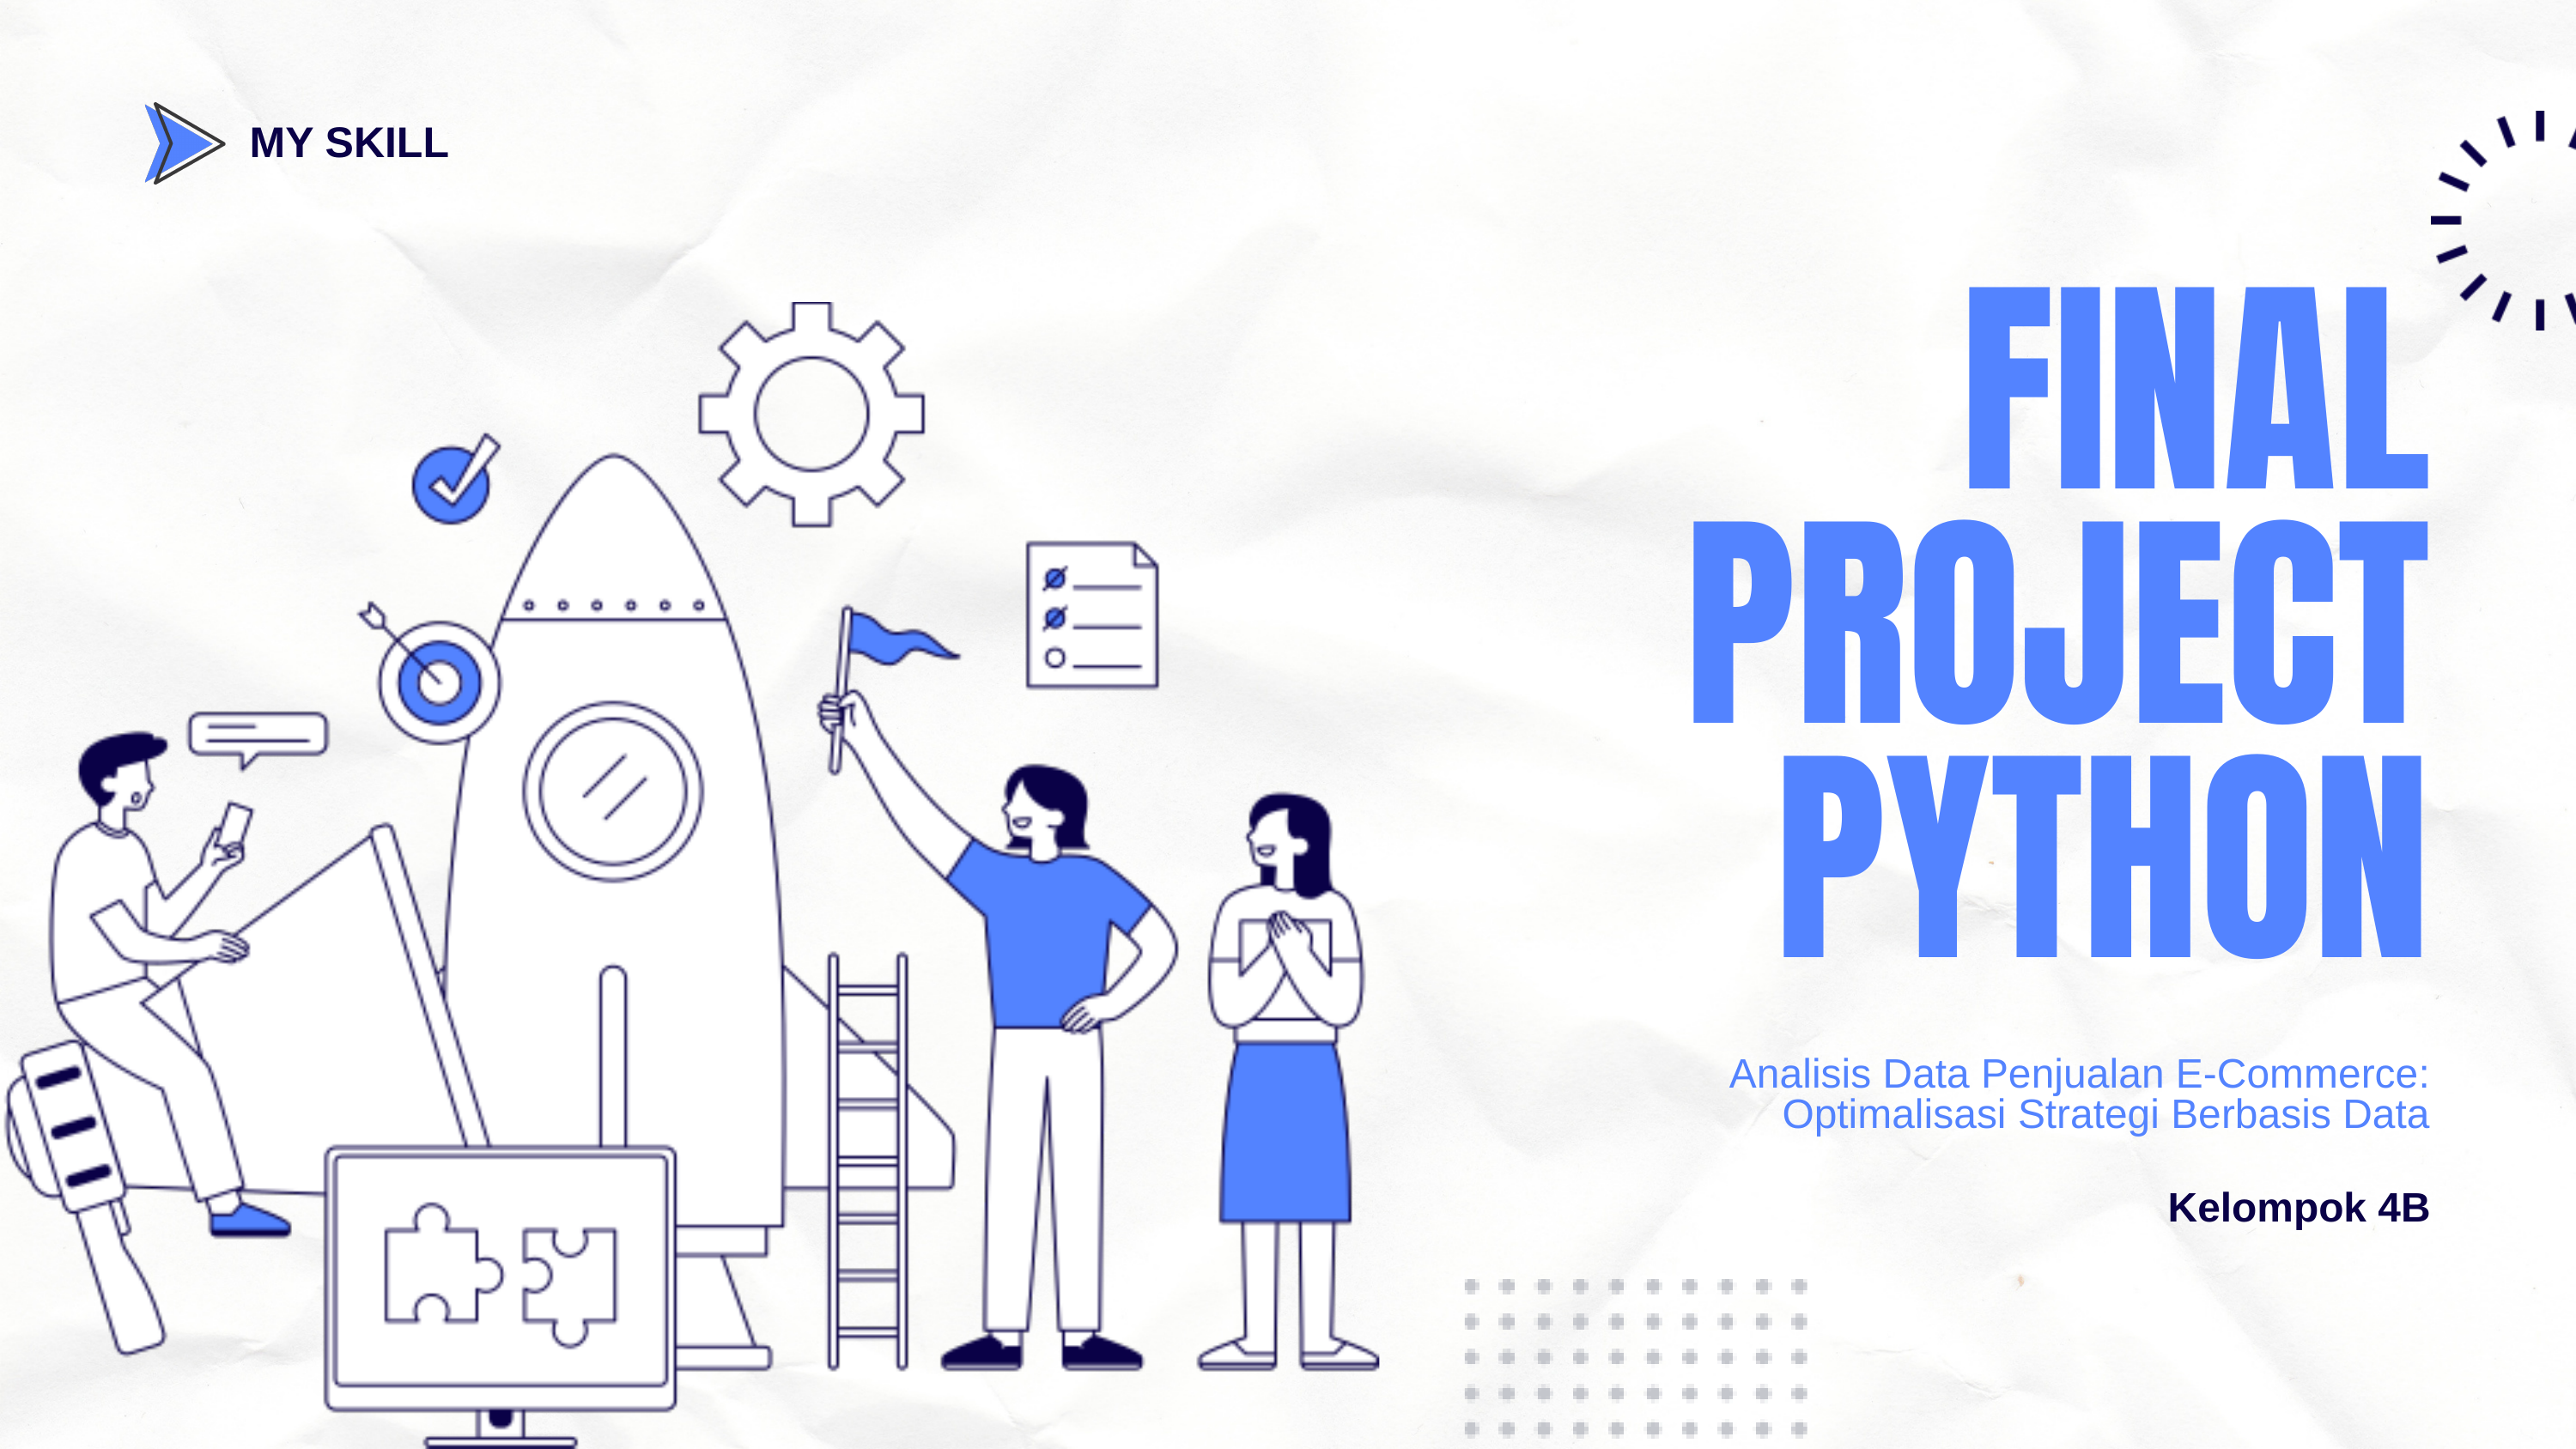

MY SKILL
FINAL
PROJECT
PYTHON

Analisis Data Penjualan E-Commerce: Optimalisasi Strategi Berbasis Data
Kelompok 4B